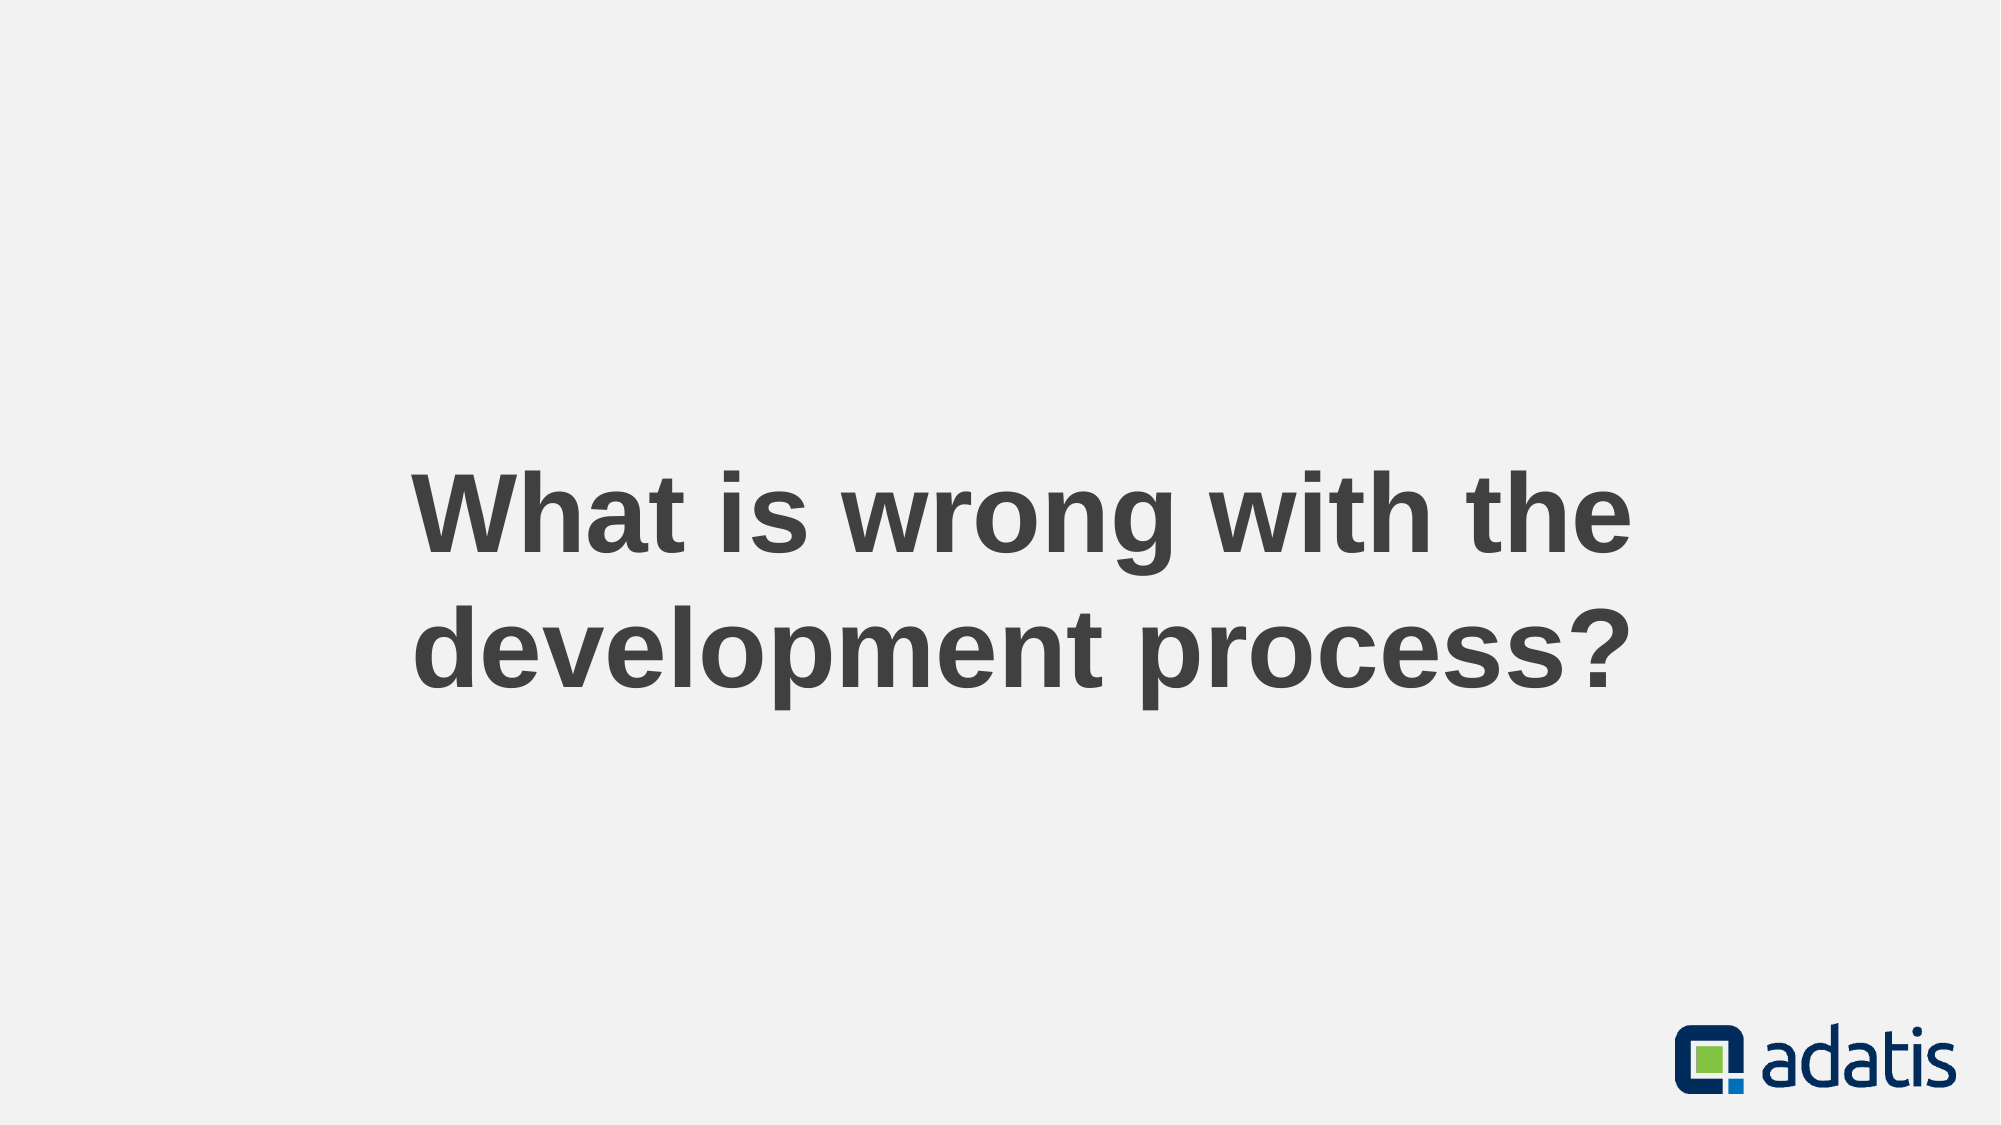

What is wrong with the development process?